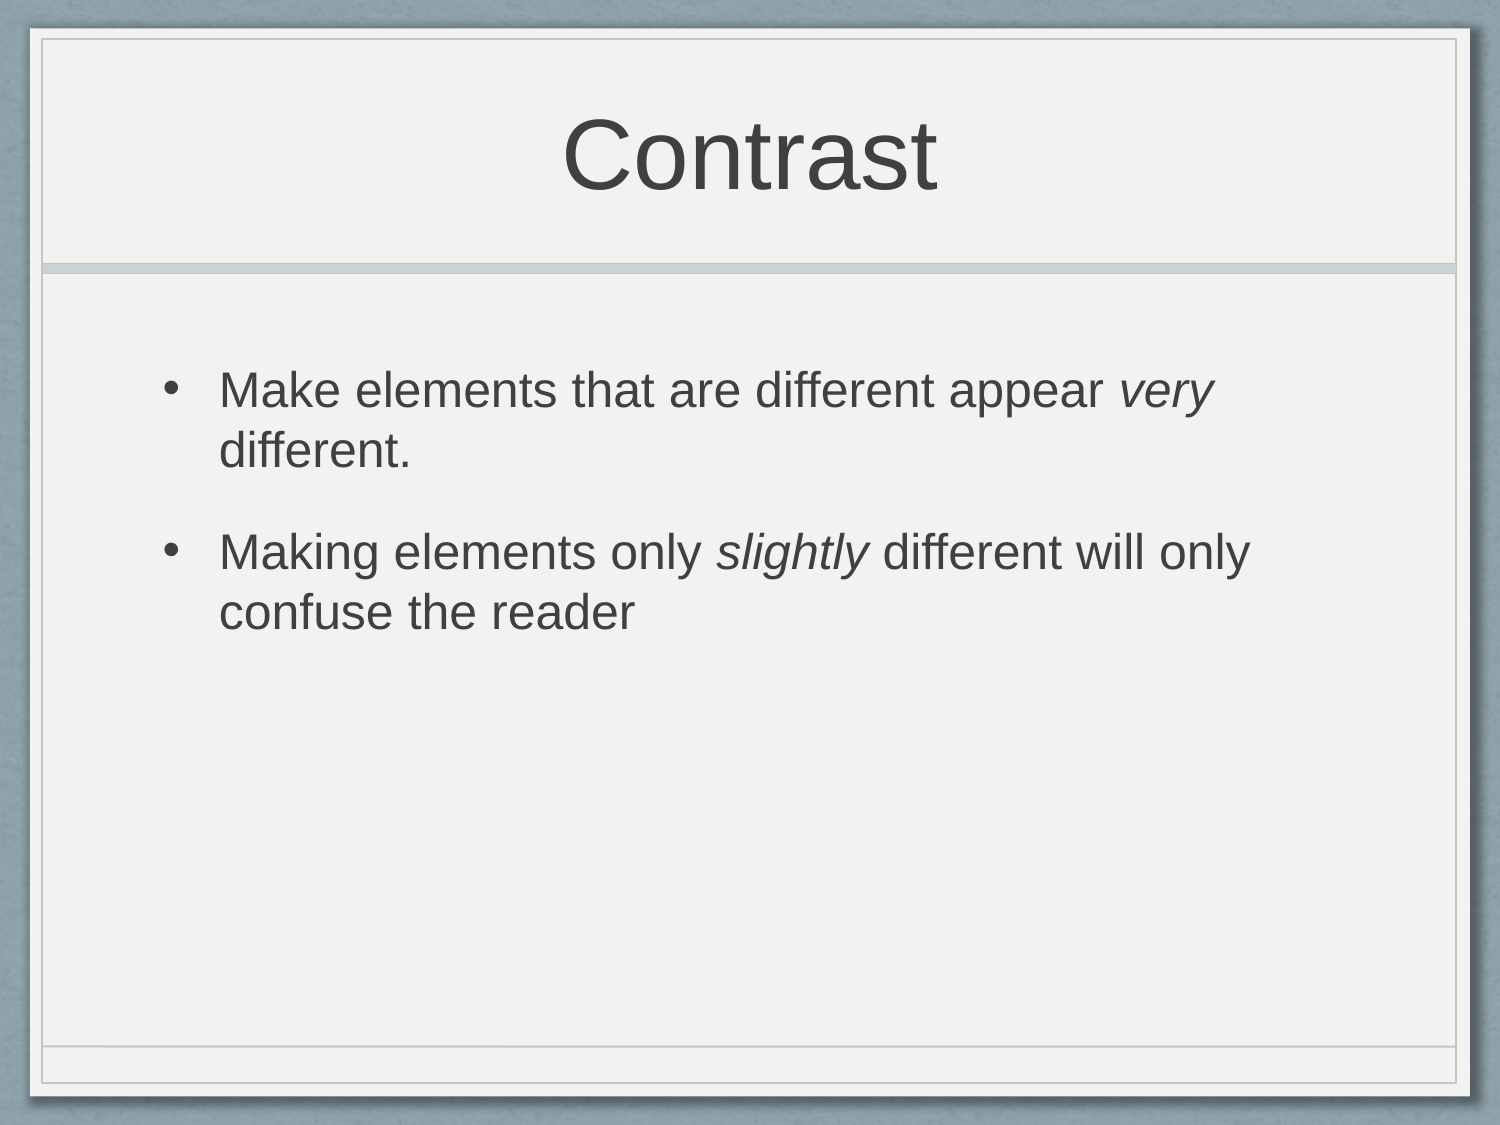

# Contrast
Make elements that are different appear very different.
Making elements only slightly different will only confuse the reader